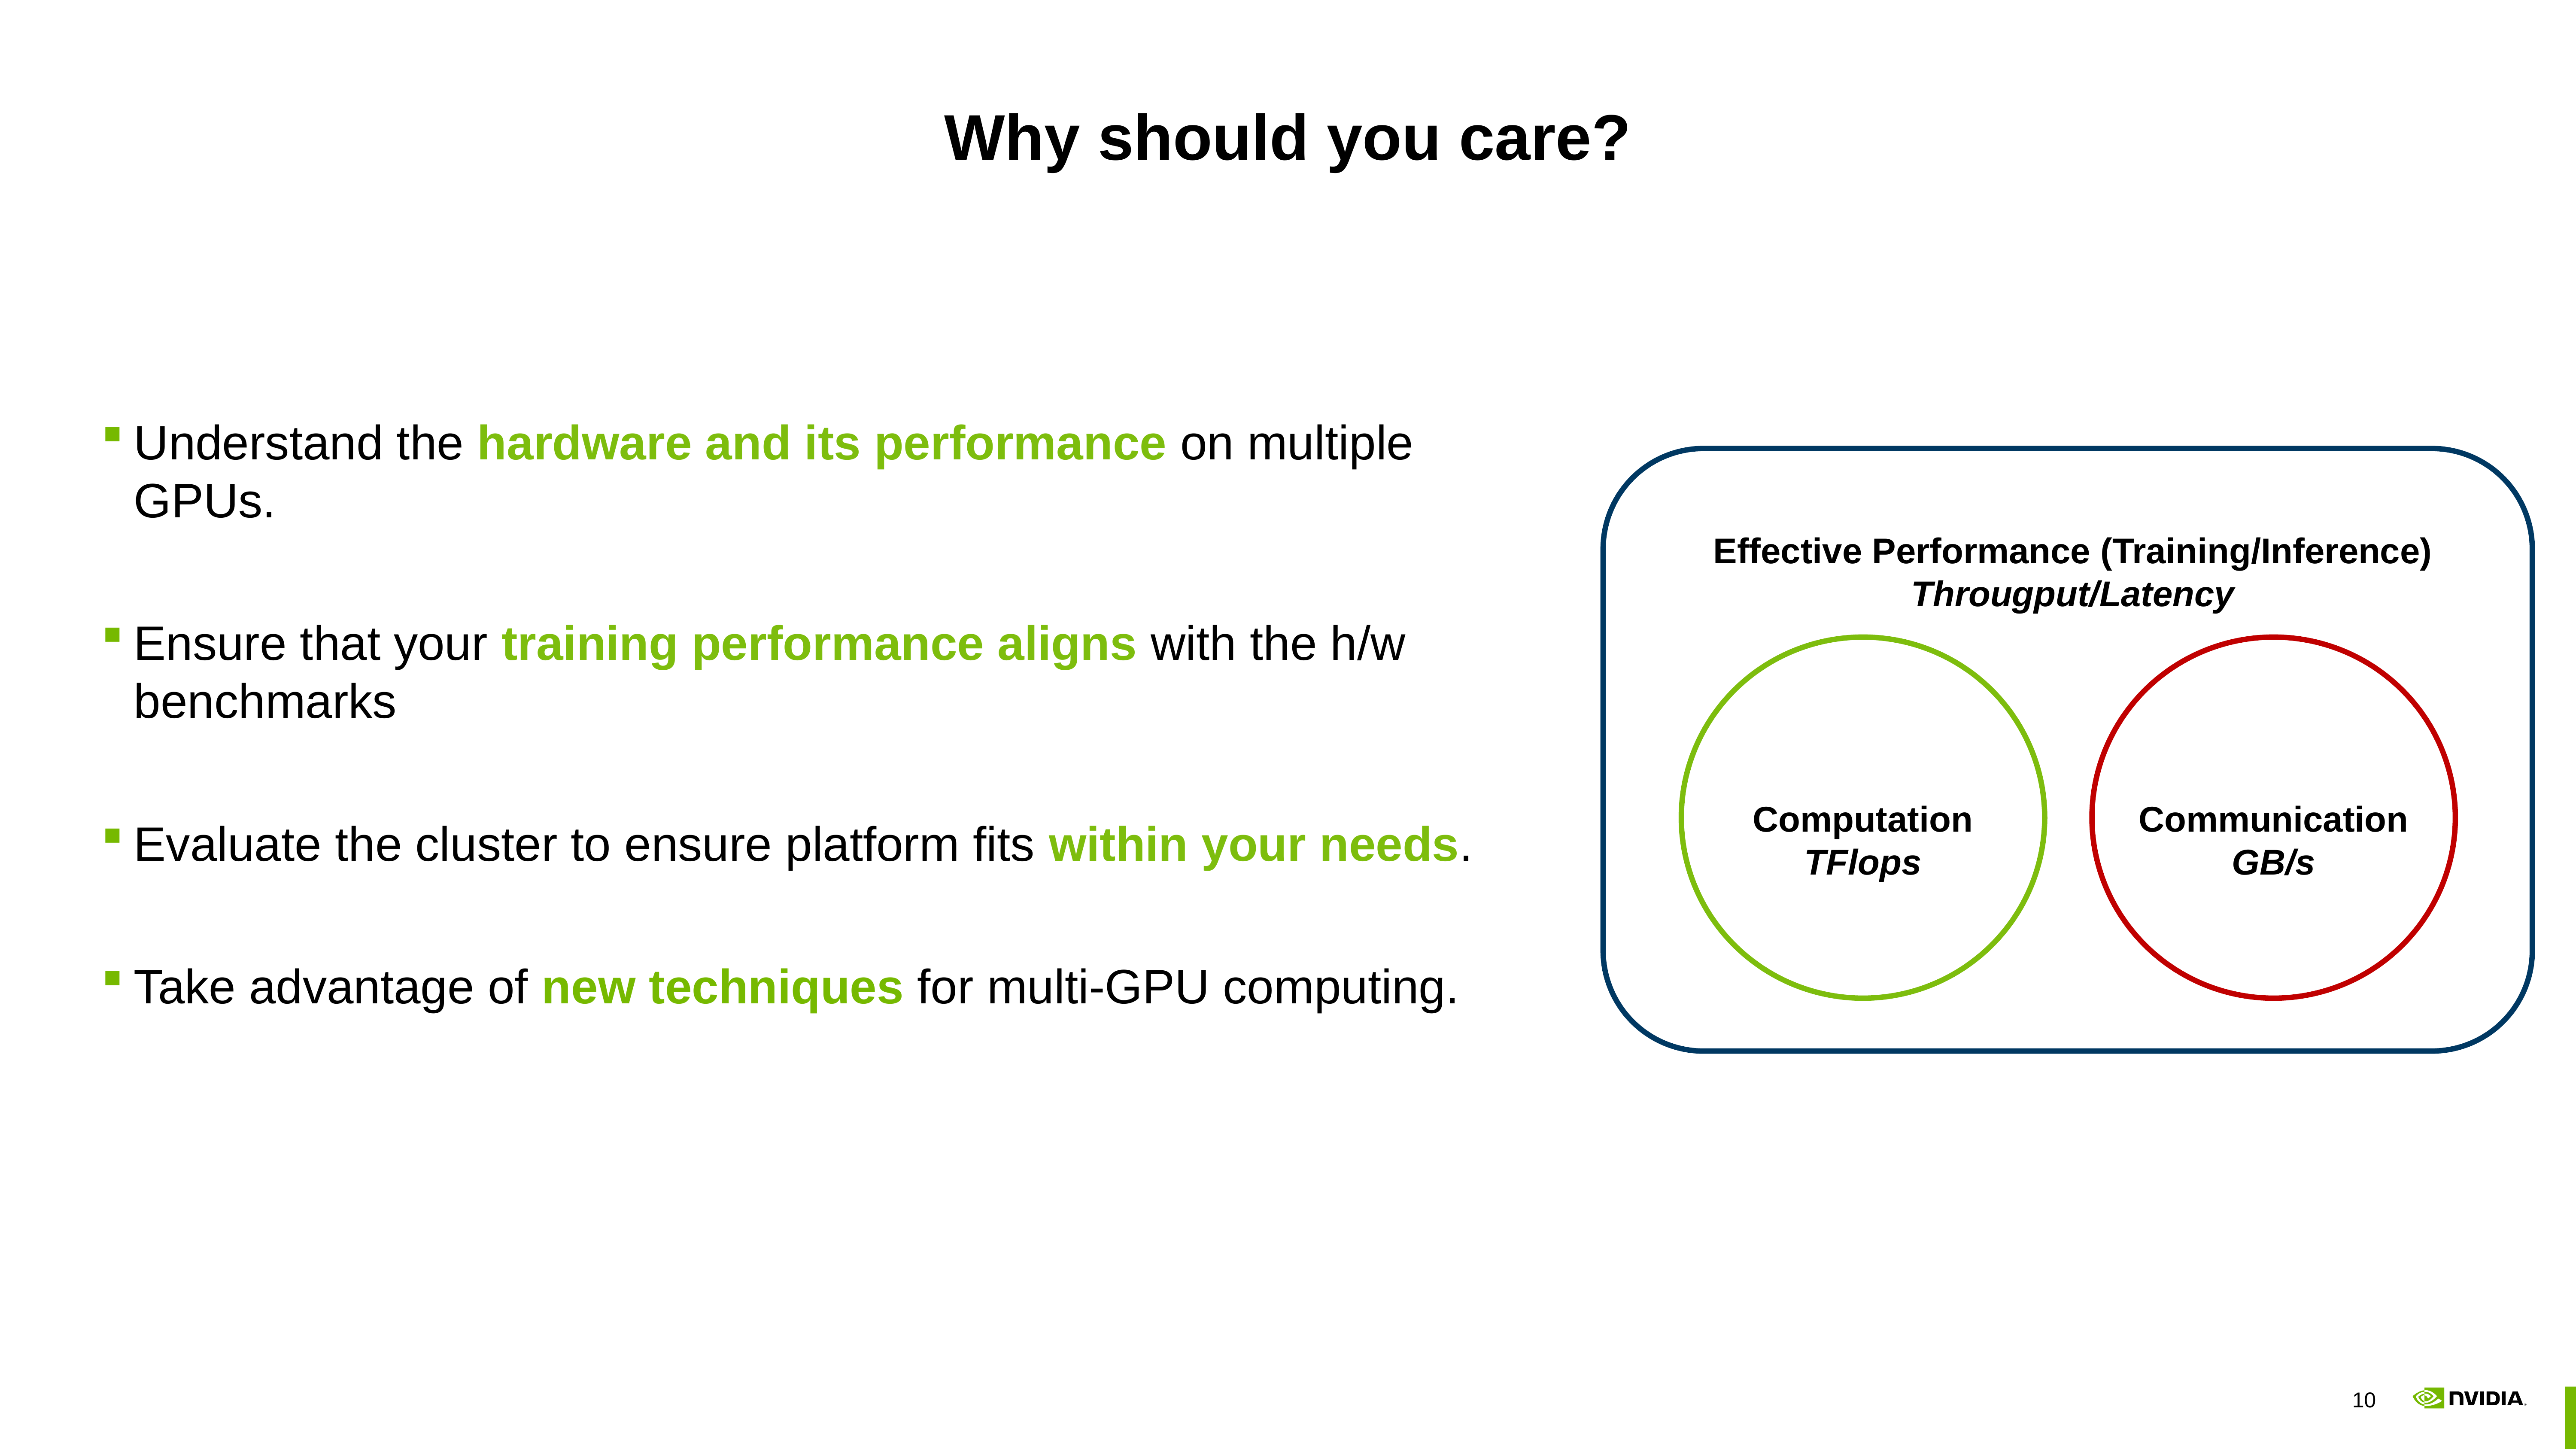

# Why should you care?
Understand the hardware and its performance on multiple GPUs.
Ensure that your training performance aligns with the h/w benchmarks
Evaluate the cluster to ensure platform fits within your needs.
Take advantage of new techniques for multi-GPU computing.

Effective Performance (Training/Inference)
Througput/Latency

Computation
TFlops
Communication
GB/s